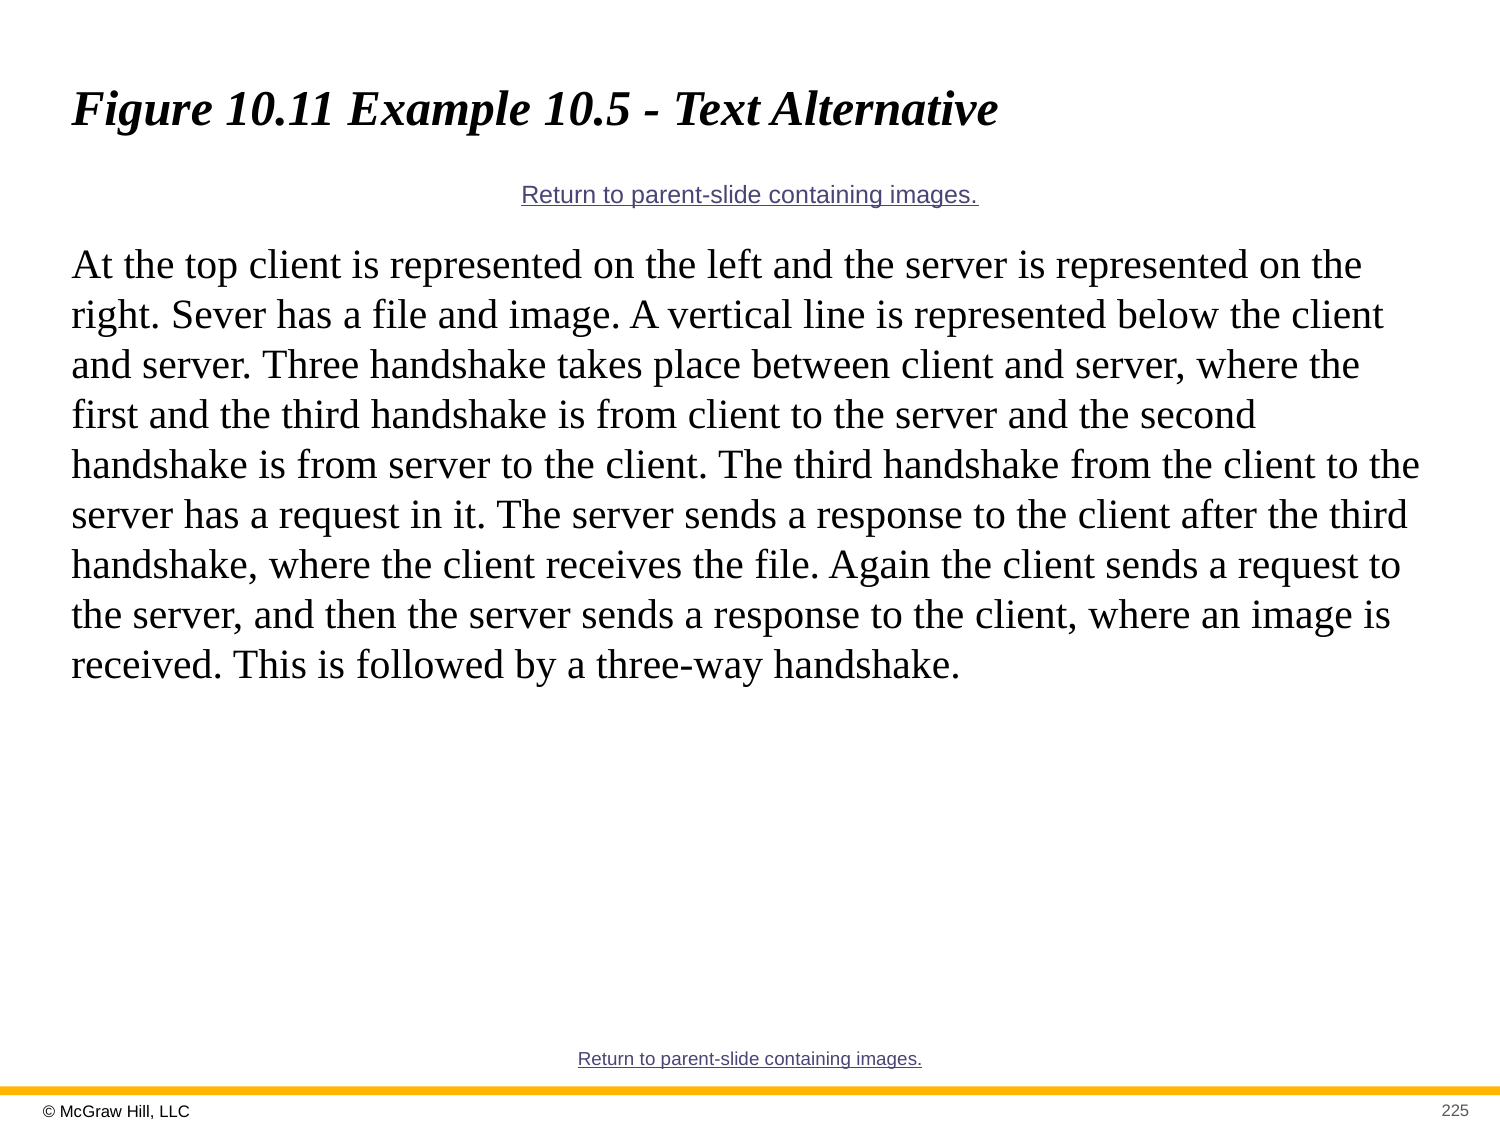

# Figure 10.11 Example 10.5 - Text Alternative
Return to parent-slide containing images.
At the top client is represented on the left and the server is represented on the right. Sever has a file and image. A vertical line is represented below the client and server. Three handshake takes place between client and server, where the first and the third handshake is from client to the server and the second handshake is from server to the client. The third handshake from the client to the server has a request in it. The server sends a response to the client after the third handshake, where the client receives the file. Again the client sends a request to the server, and then the server sends a response to the client, where an image is received. This is followed by a three-way handshake.
Return to parent-slide containing images.
225